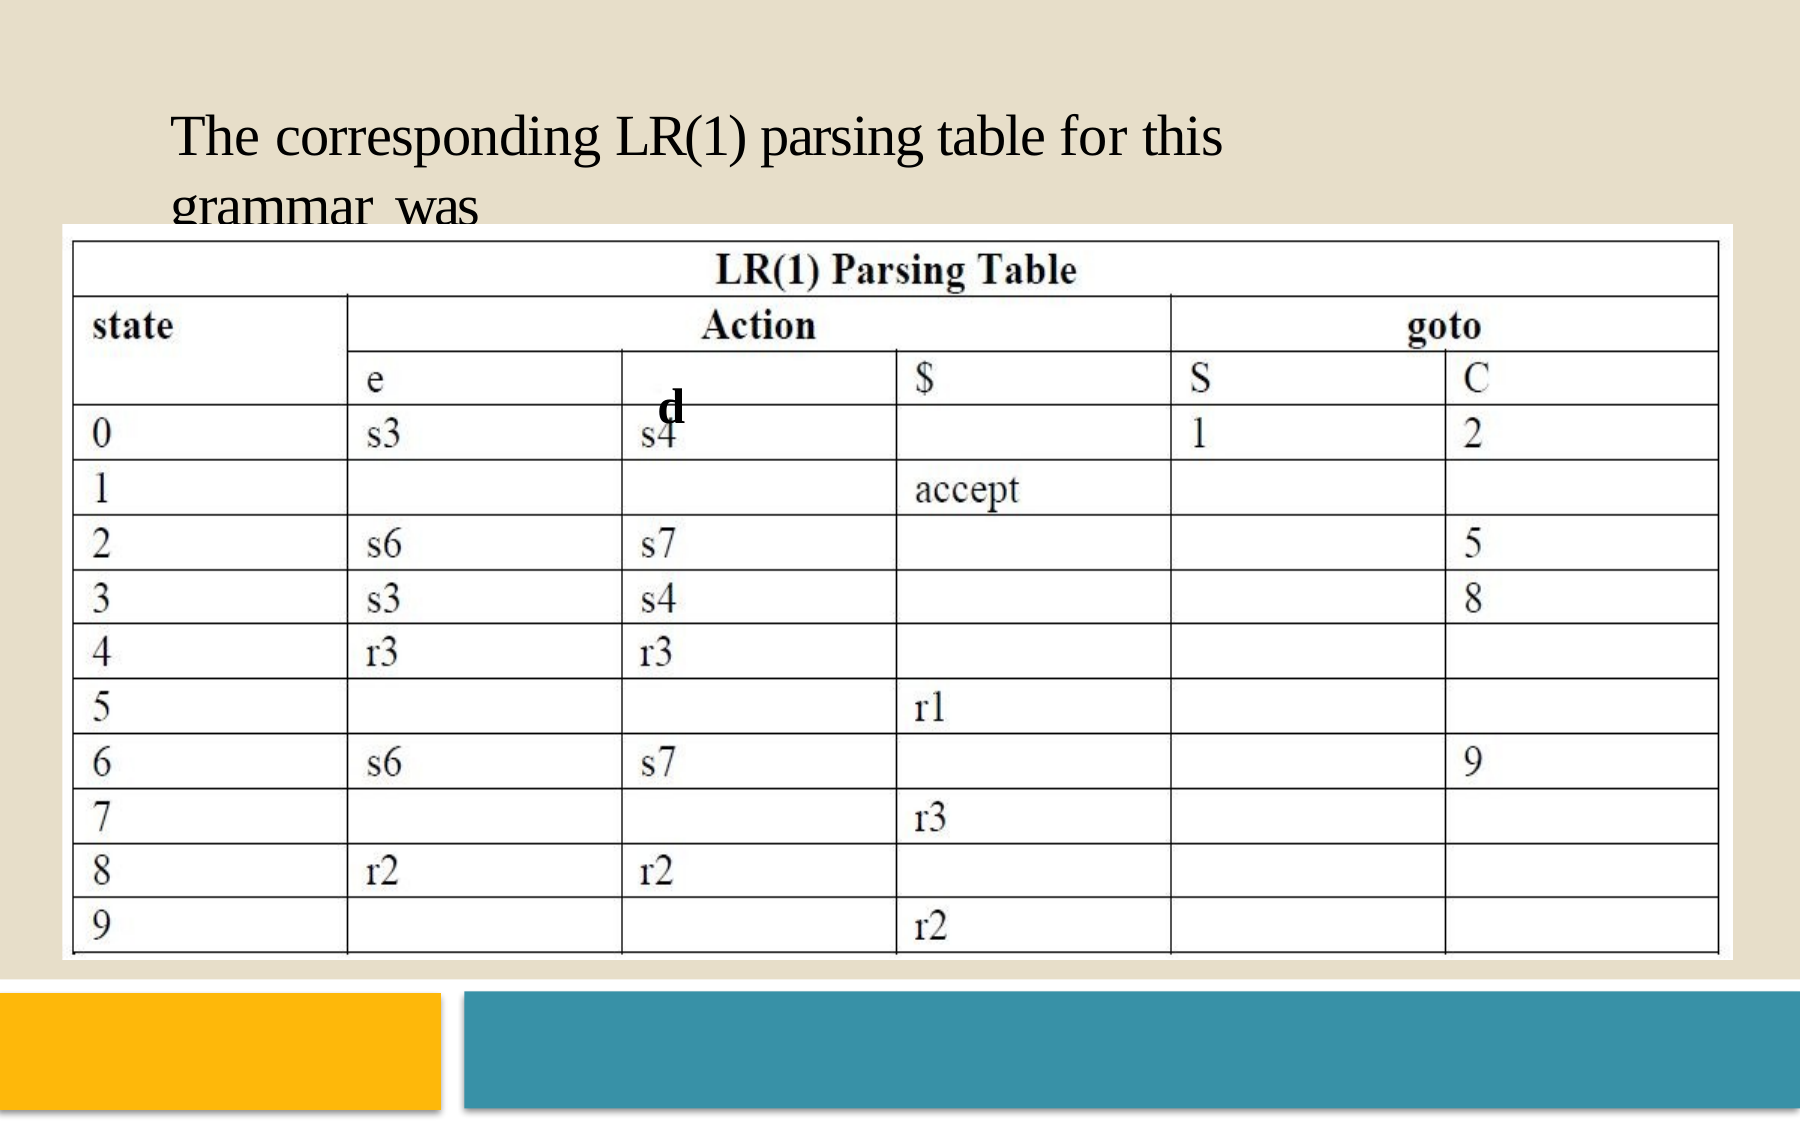

The corresponding LR(1) parsing table for this grammar was

d